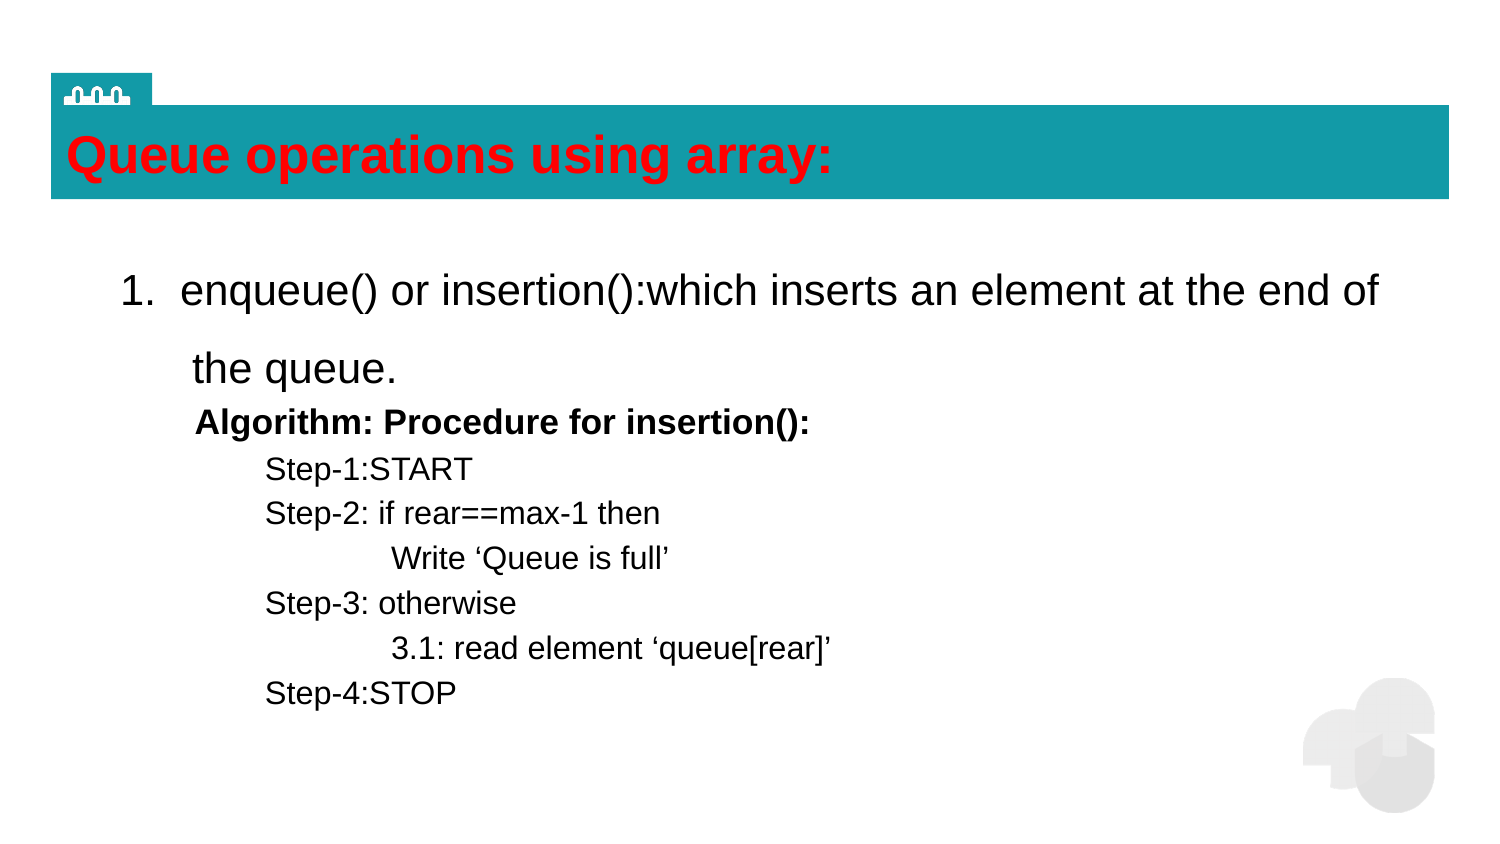

# Queue operations using array:
1.  enqueue() or insertion():which inserts an element at the end of
      the queue.
Algorithm: Procedure for insertion():
Step-1:START
Step-2: if rear==max-1 then
              Write ‘Queue is full’
Step-3: otherwise
              3.1: read element ‘queue[rear]’
Step-4:STOP

Chapter
03
23